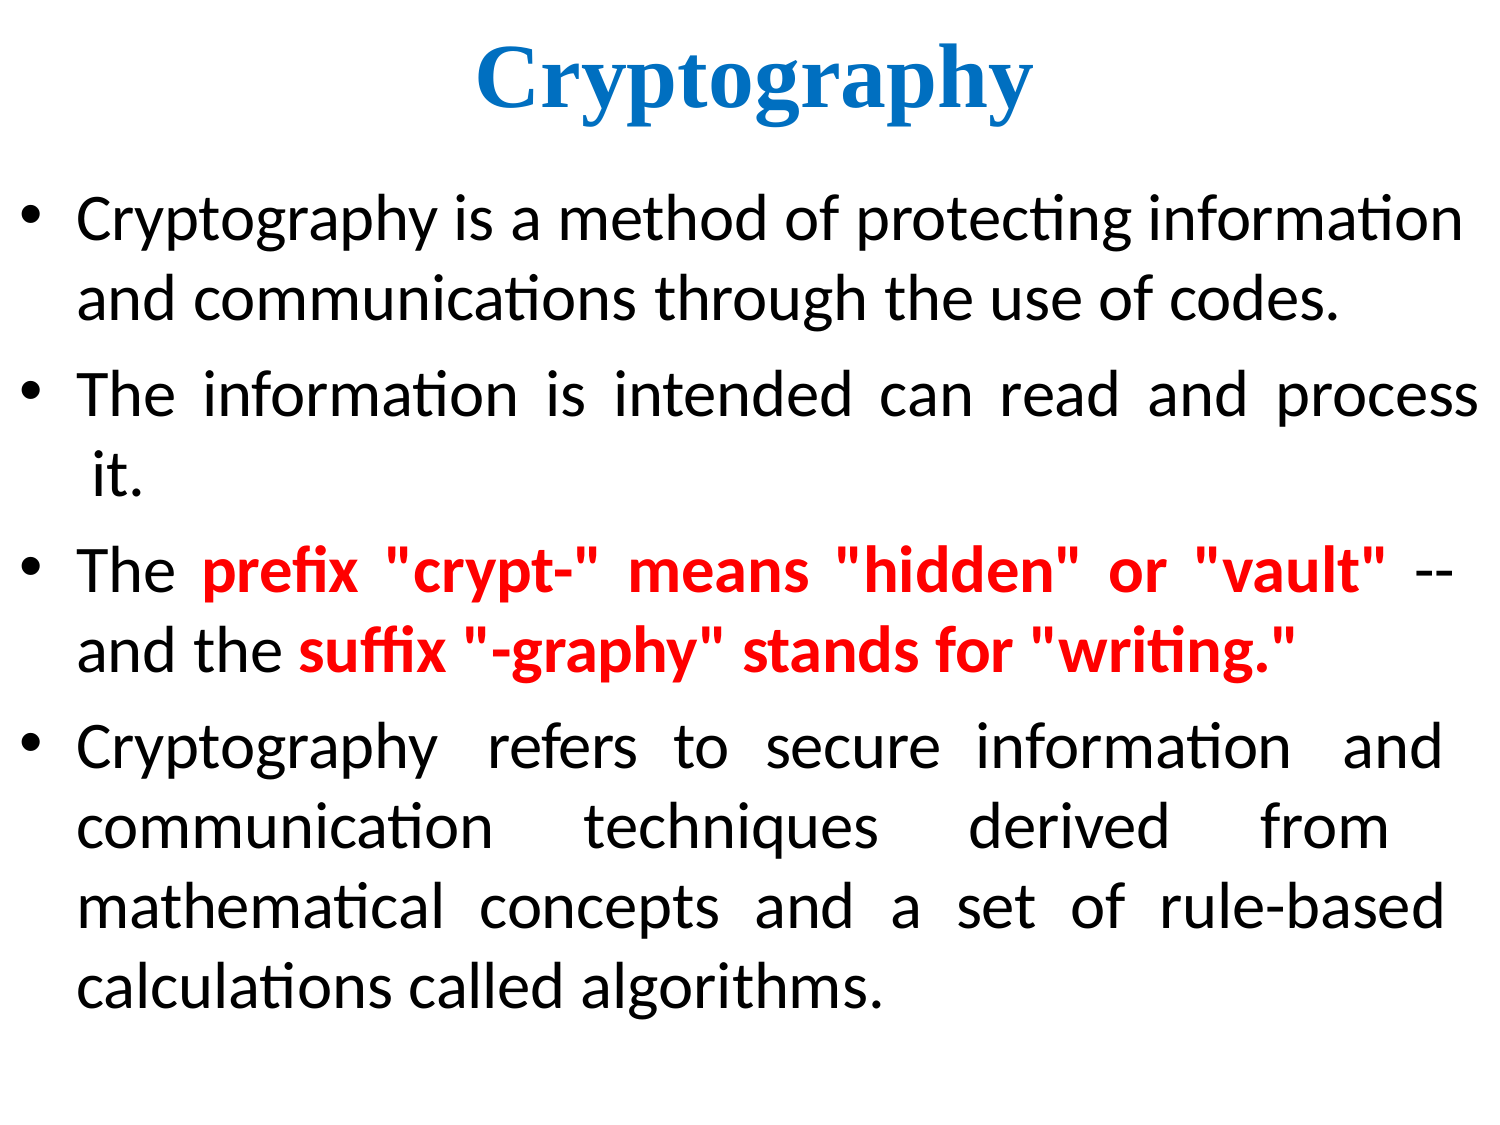

# Cryptography
Cryptography is a method of protecting information  and communications through the use of codes.
The information is intended can read and process  it.
The prefix "crypt-" means "hidden" or "vault" --  and the suffix "-graphy" stands for "writing."
Cryptography refers to secure information and  communication techniques derived from  mathematical concepts and a set of rule-based  calculations called algorithms.